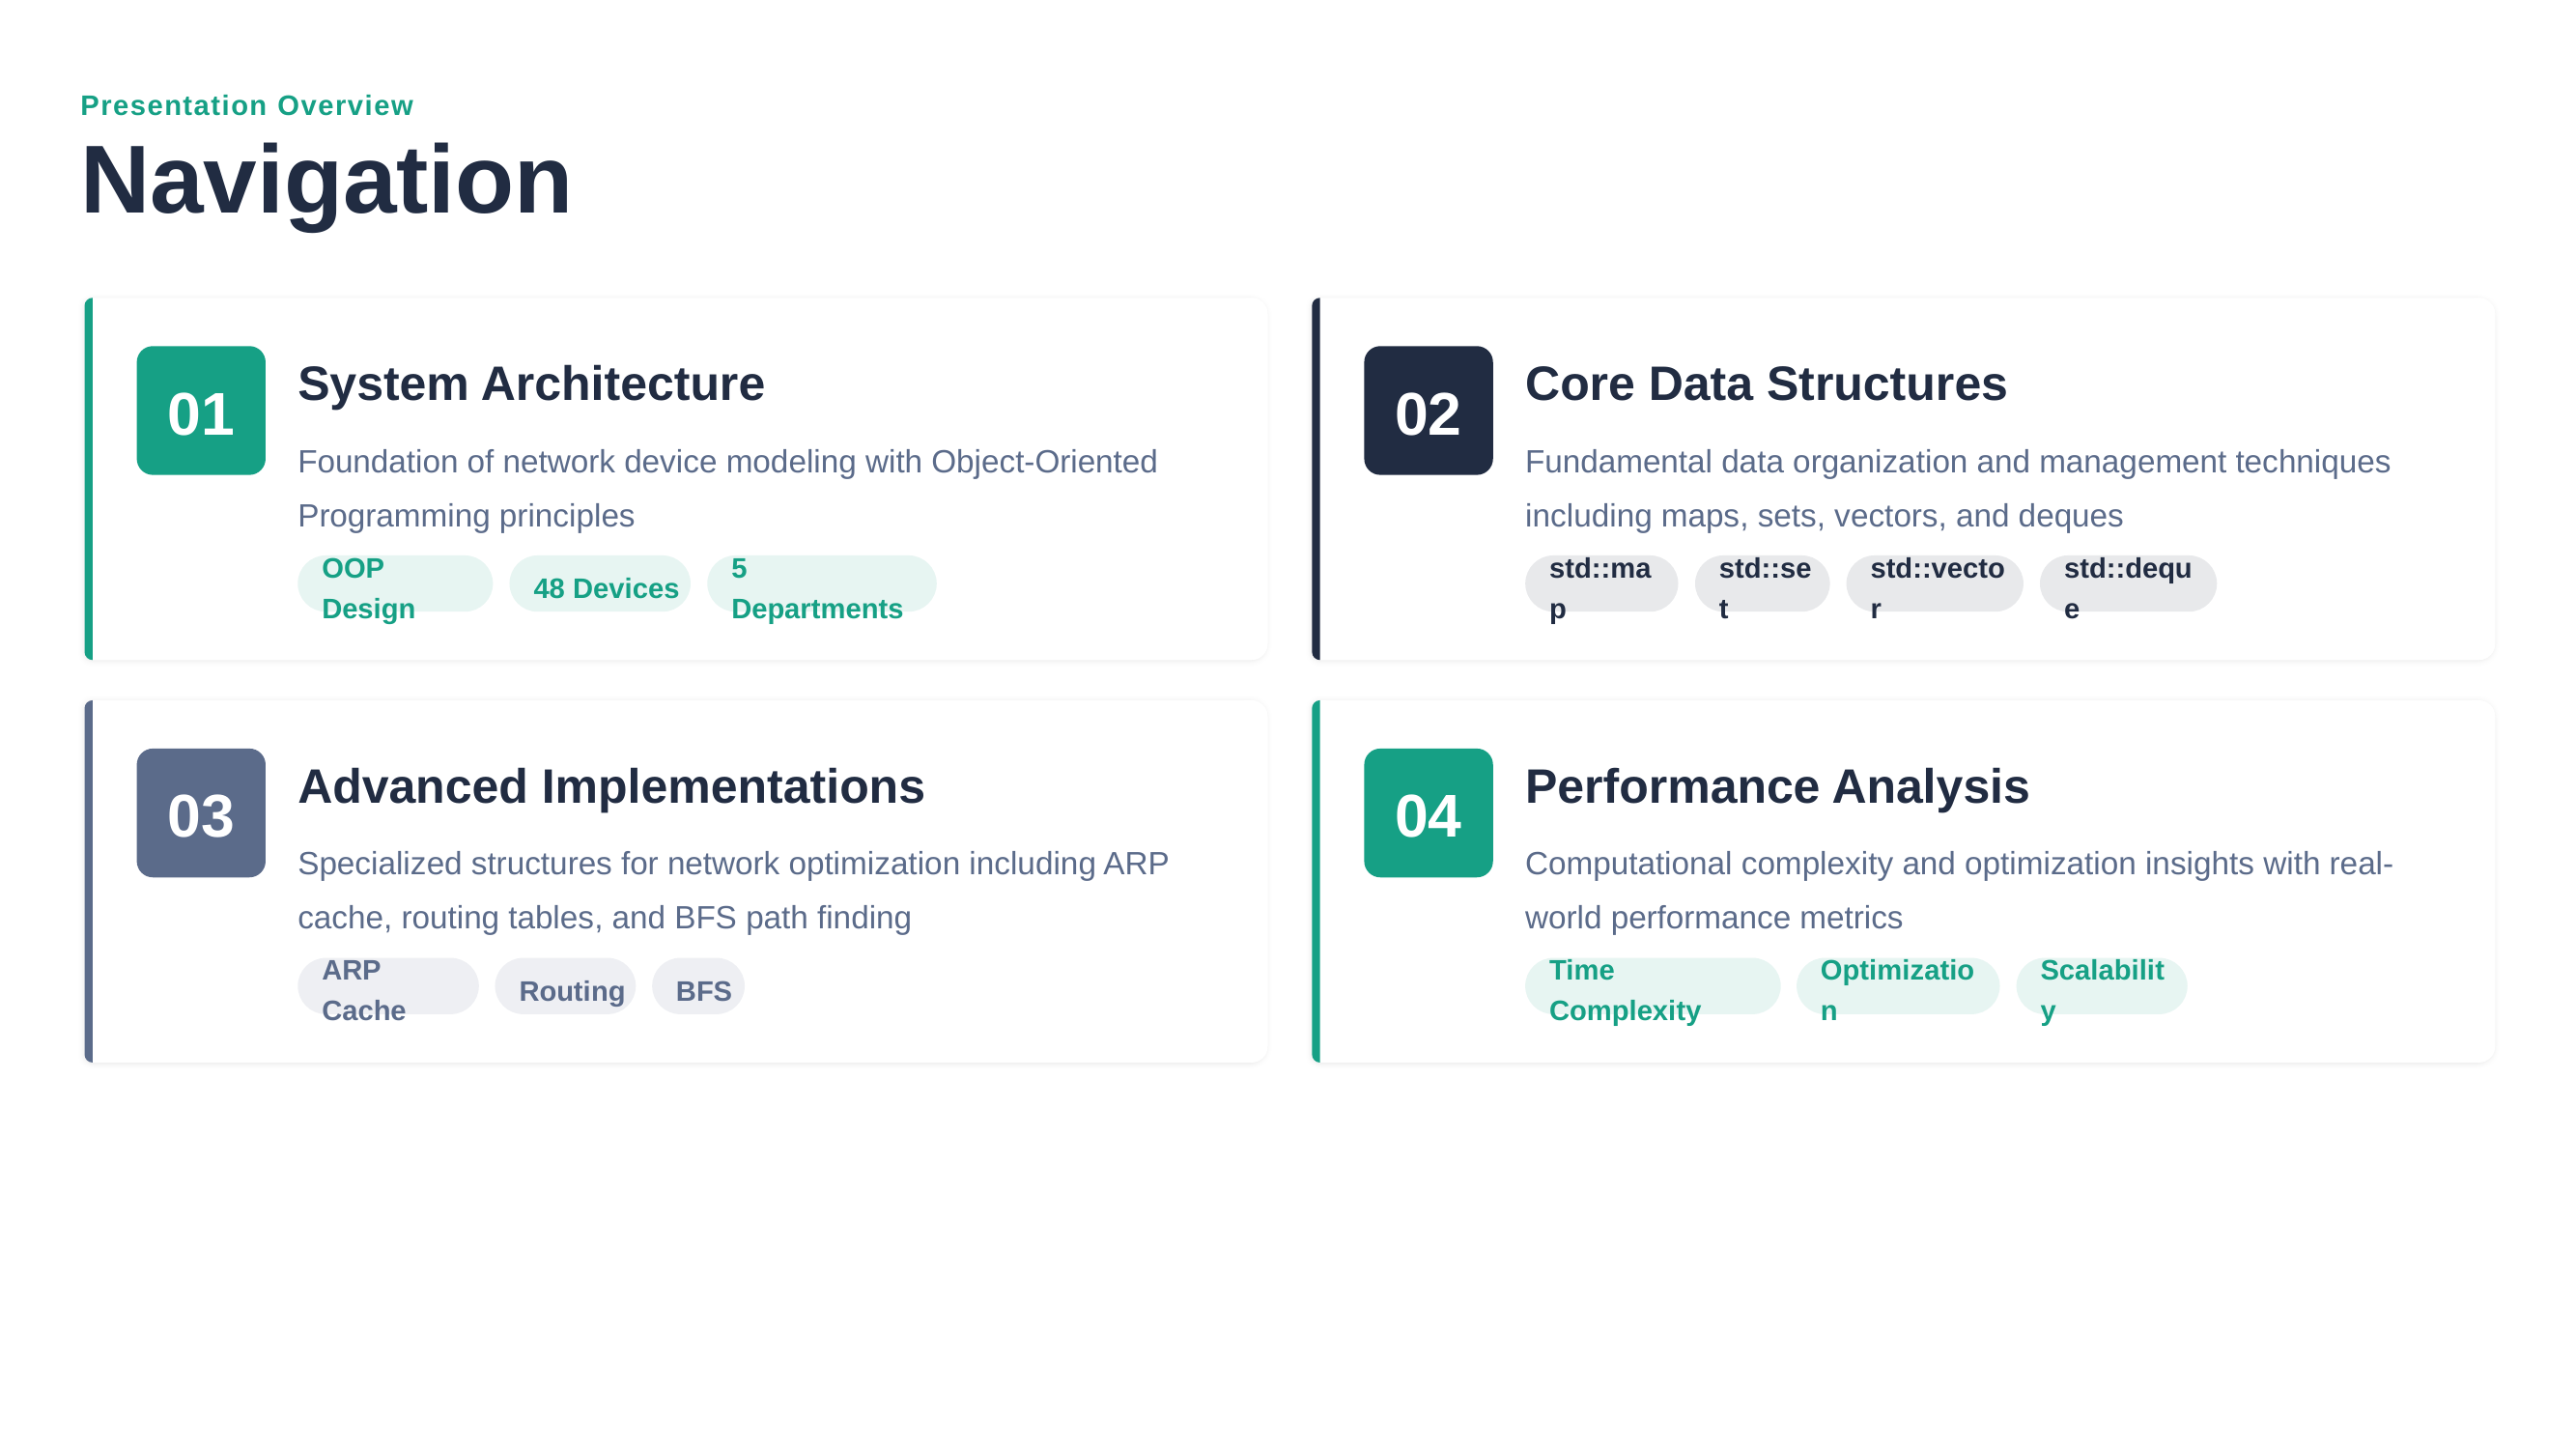

Presentation Overview
Navigation

01

System Architecture
02

Core Data Structures
Foundation of network device modeling with Object-Oriented Programming principles
Fundamental data organization and management techniques including maps, sets, vectors, and deques

OOP Design

48 Devices

5 Departments

std::map

std::set

std::vector

std::deque

03

Advanced Implementations
04

Performance Analysis
Specialized structures for network optimization including ARP cache, routing tables, and BFS path finding
Computational complexity and optimization insights with real-world performance metrics

ARP Cache

Routing

BFS

Time Complexity

Optimization

Scalability